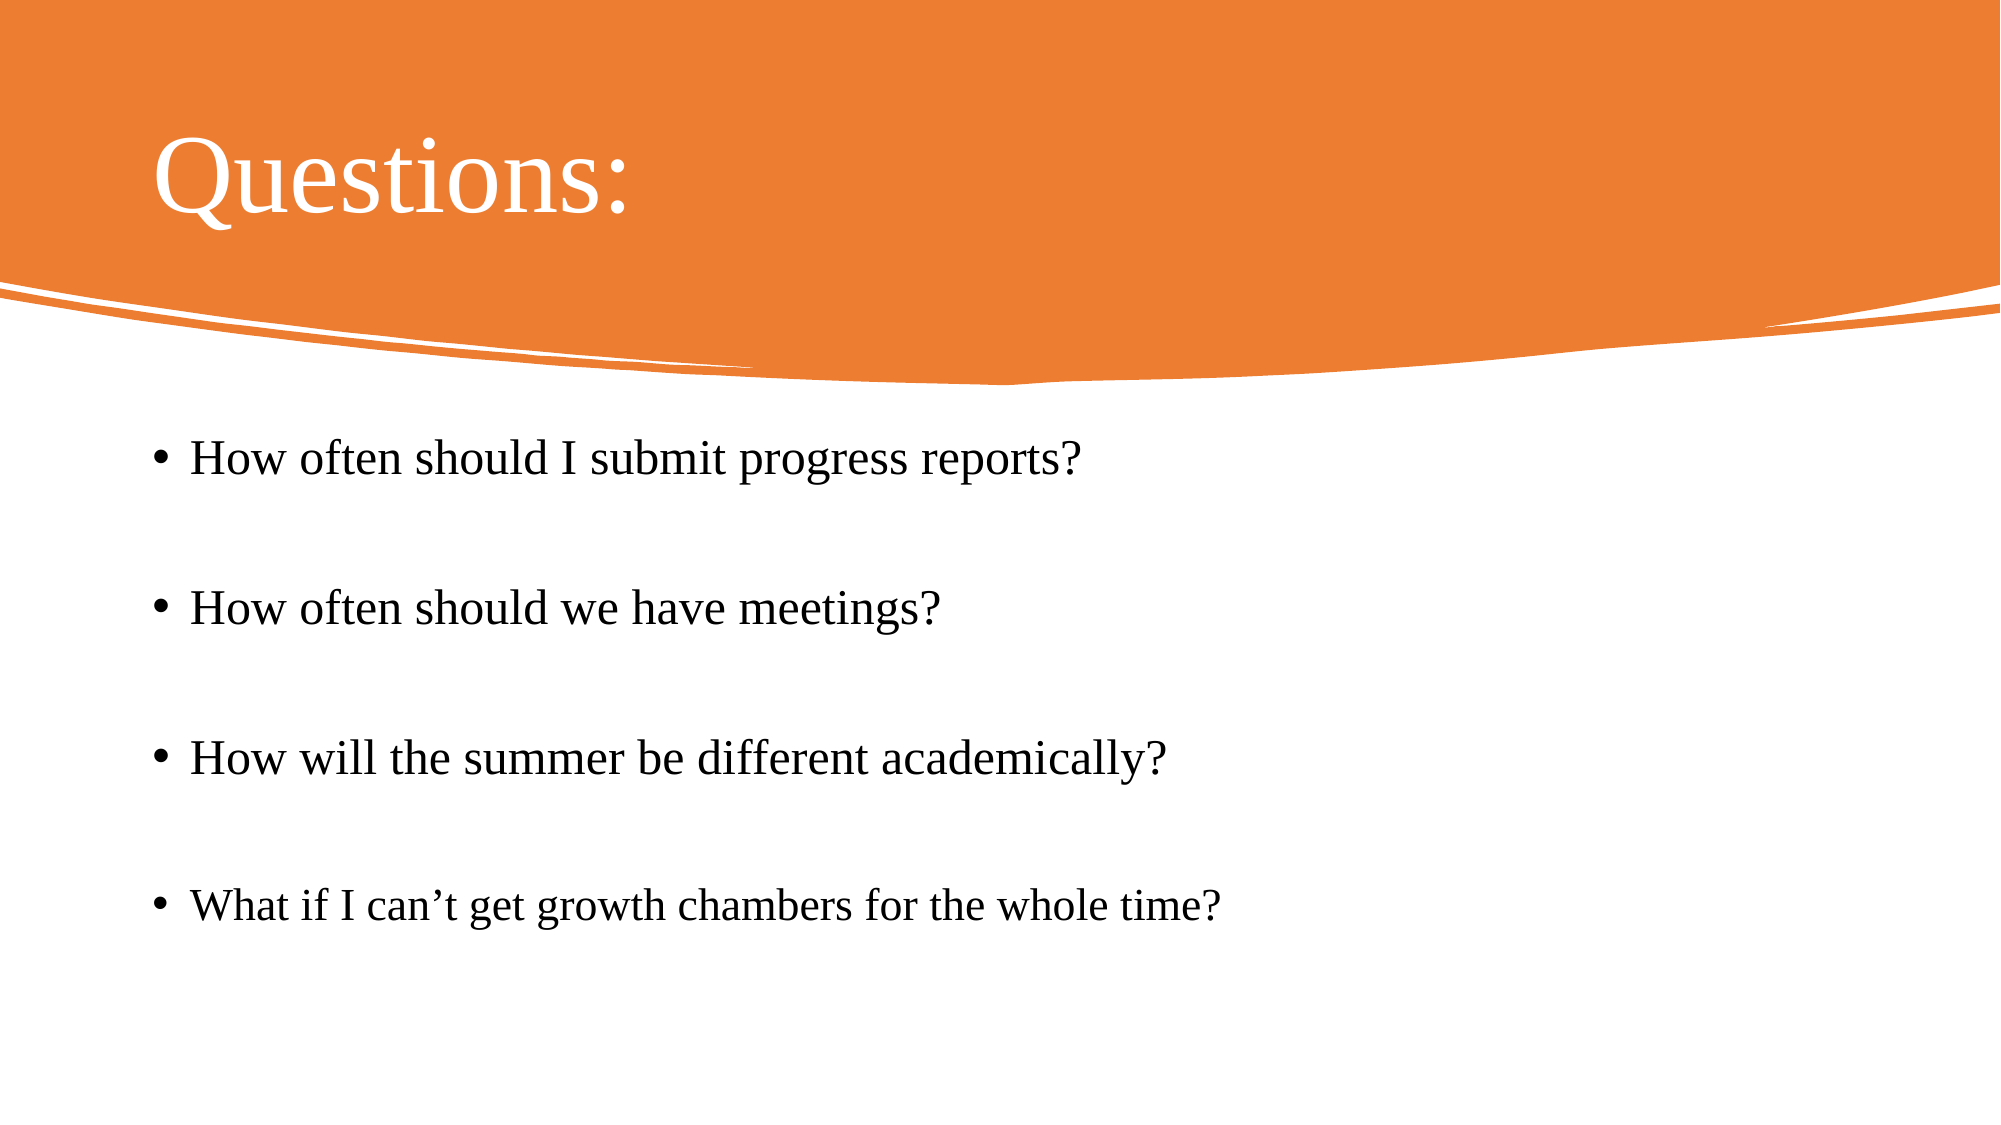

# Questions:
How often should I submit progress reports?

How often should we have meetings?

How will the summer be different academically?

What if I can’t get growth chambers for the whole time?
32